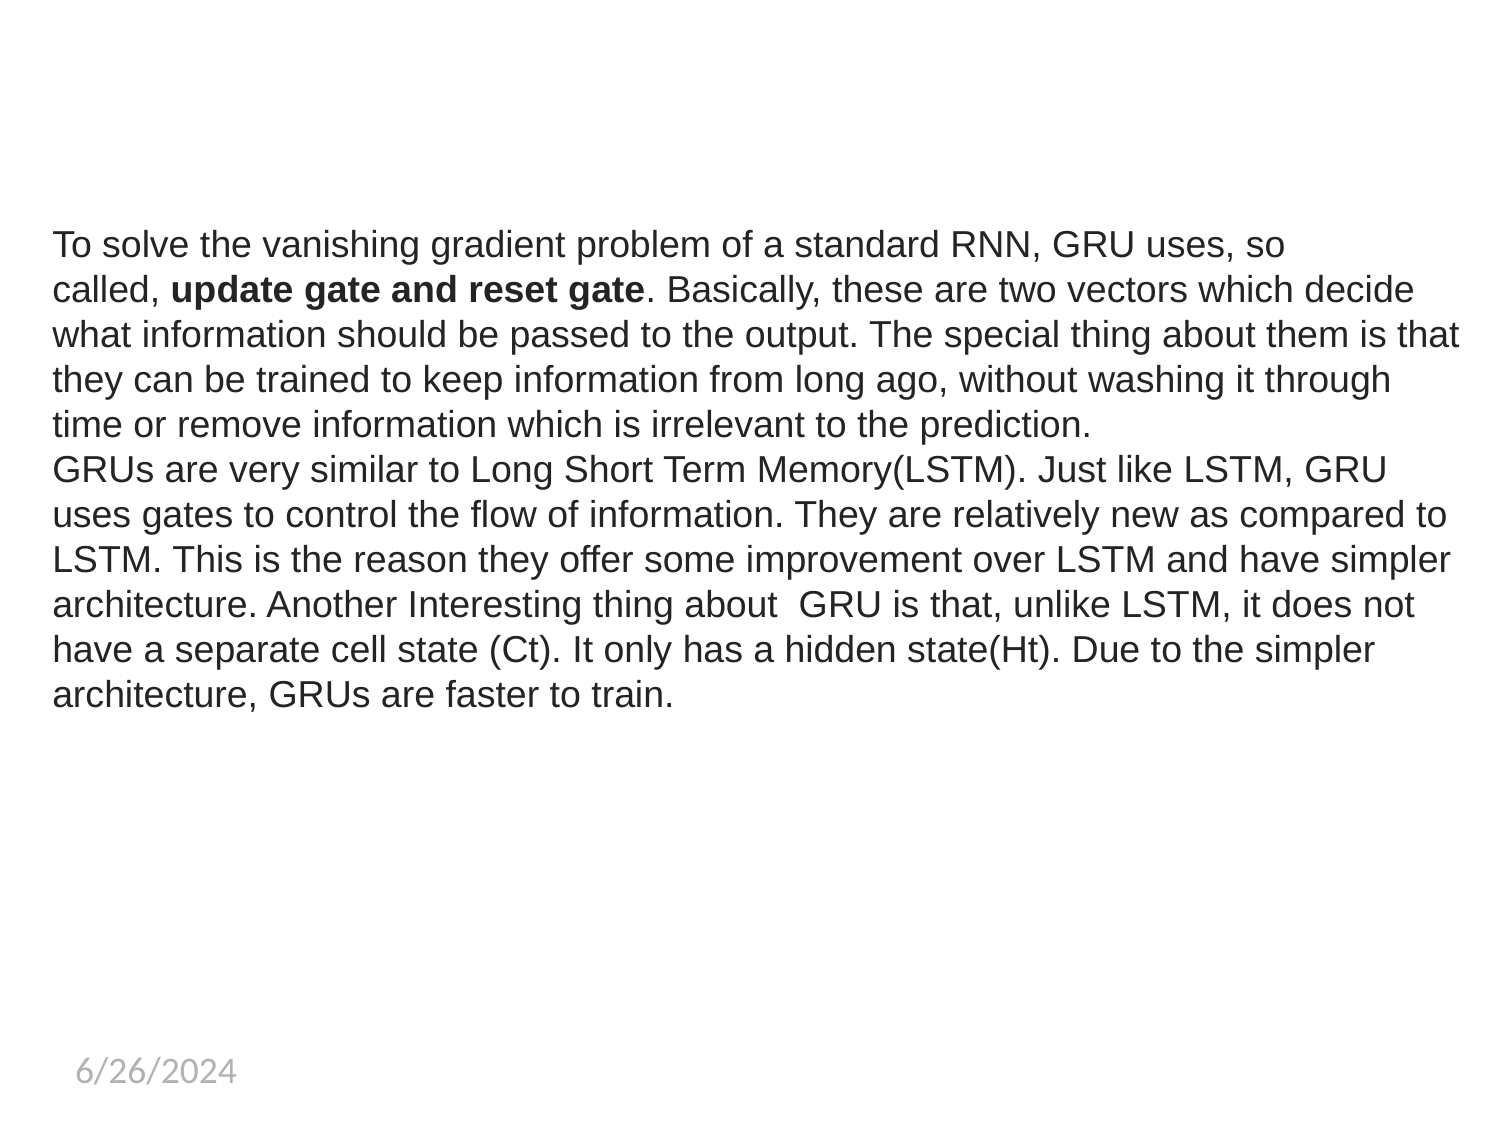

To solve the vanishing gradient problem of a standard RNN, GRU uses, so called, update gate and reset gate. Basically, these are two vectors which decide what information should be passed to the output. The special thing about them is that they can be trained to keep information from long ago, without washing it through time or remove information which is irrelevant to the prediction.
GRUs are very similar to Long Short Term Memory(LSTM). Just like LSTM, GRU uses gates to control the flow of information. They are relatively new as compared to LSTM. This is the reason they offer some improvement over LSTM and have simpler architecture. Another Interesting thing about  GRU is that, unlike LSTM, it does not have a separate cell state (Ct). It only has a hidden state(Ht). Due to the simpler architecture, GRUs are faster to train.

6/26/2024